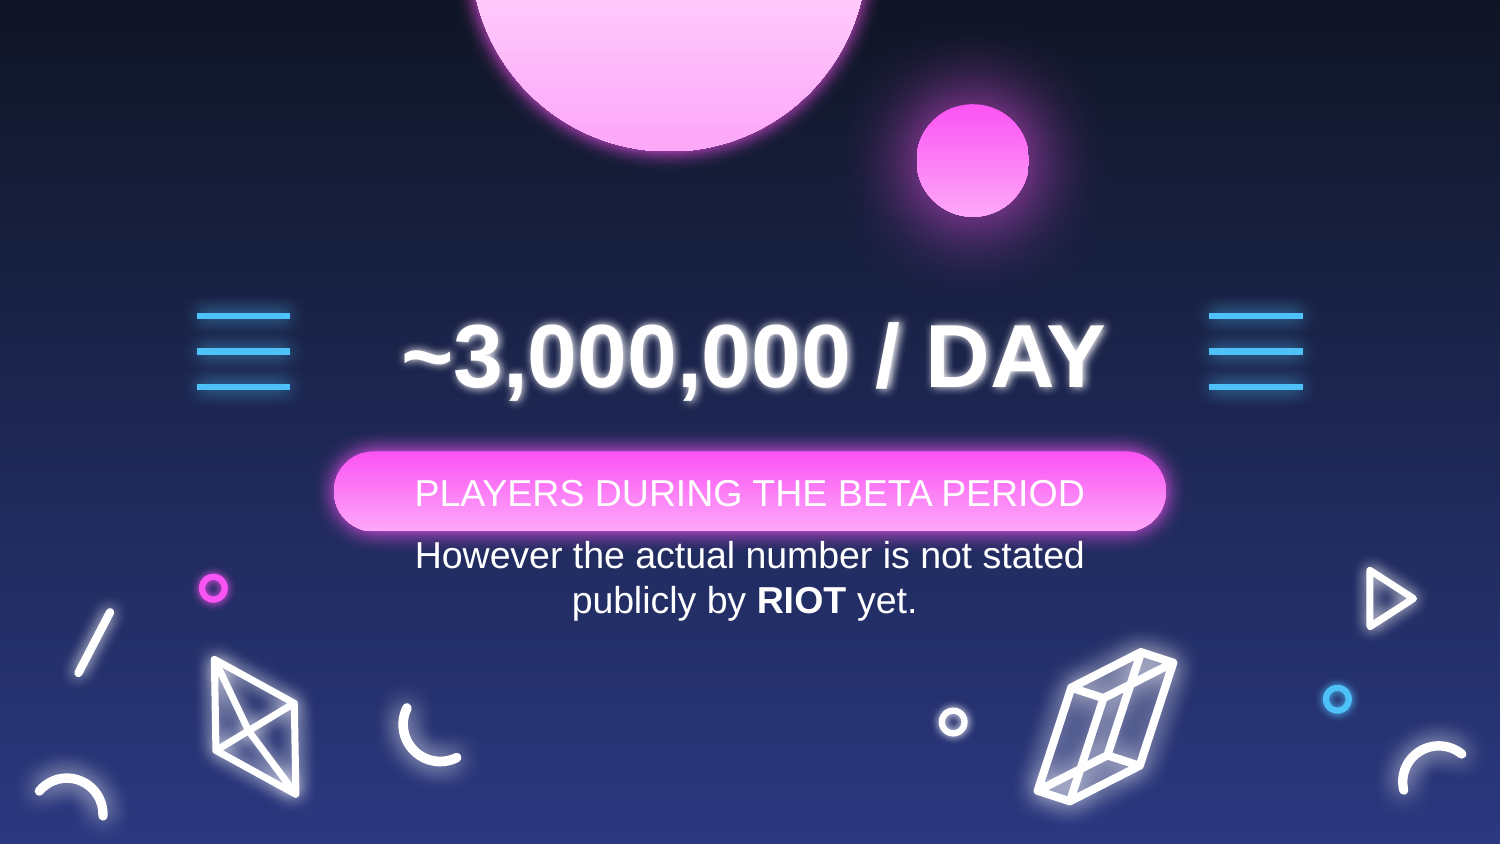

# ~3,000,000 / DAY

PLAYERS DURING THE BETA PERIOD
However the actual number is not stated publicly by RIOT yet.